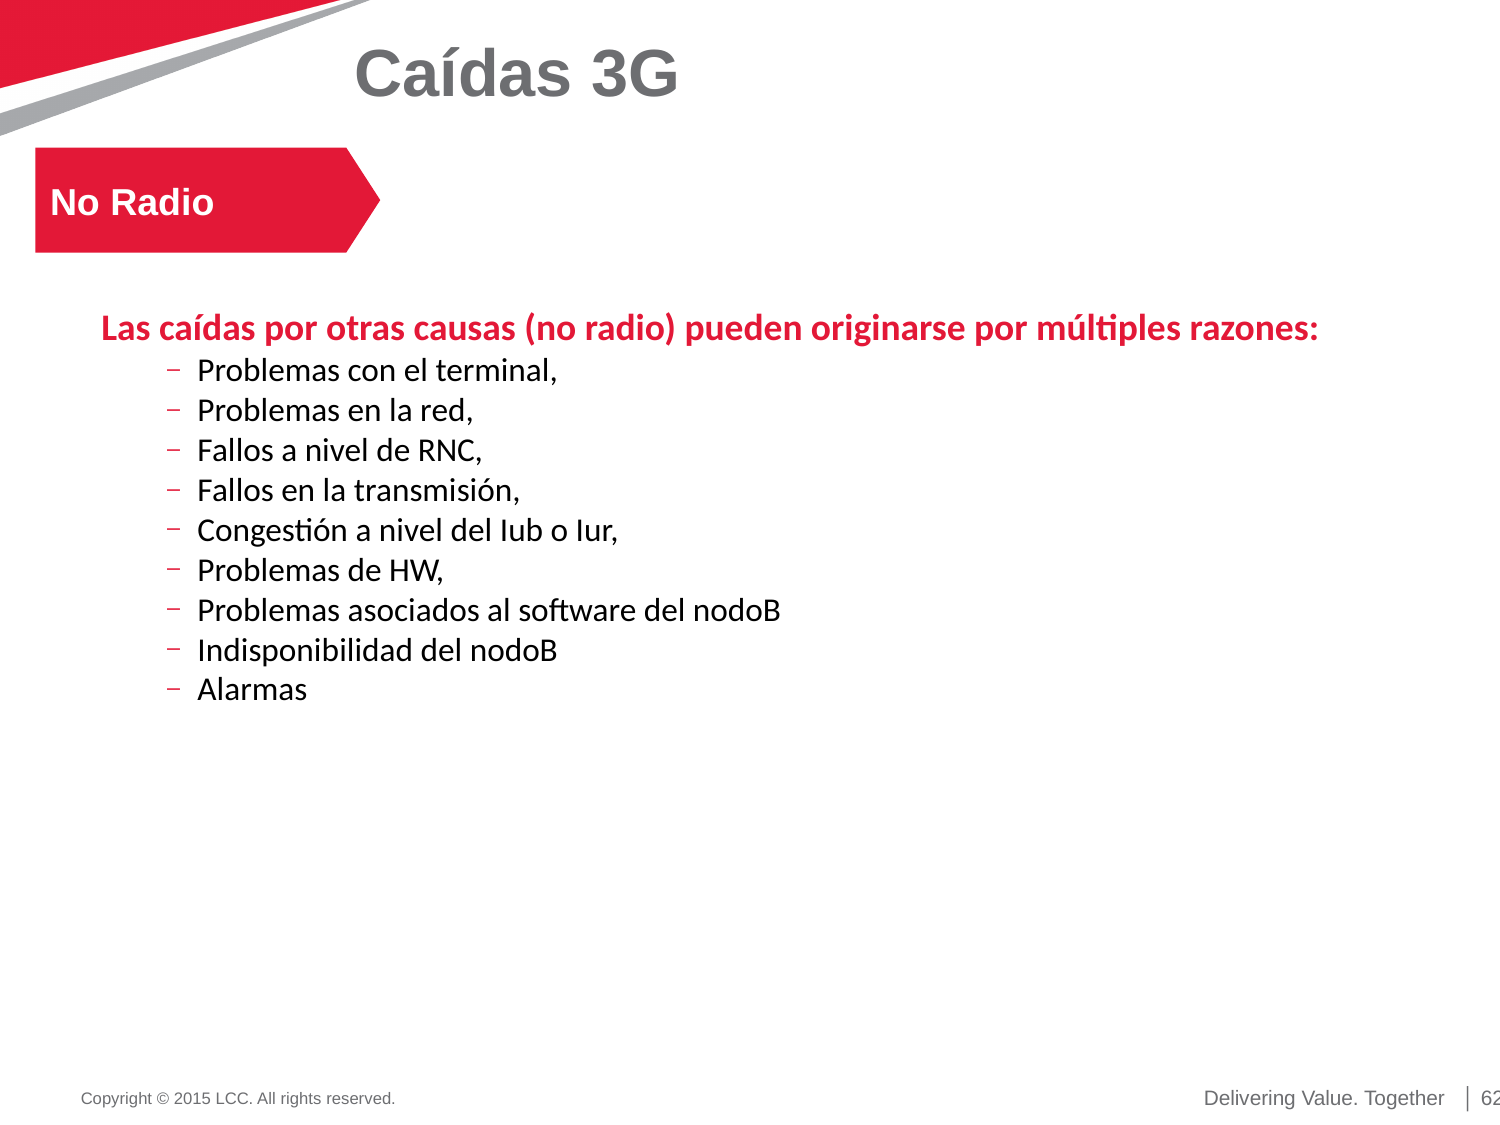

# Caídas 3G
No Radio
Las caídas por otras causas (no radio) pueden originarse por múltiples razones:
Problemas con el terminal,
Problemas en la red,
Fallos a nivel de RNC,
Fallos en la transmisión,
Congestión a nivel del Iub o Iur,
Problemas de HW,
Problemas asociados al software del nodoB
Indisponibilidad del nodoB
Alarmas